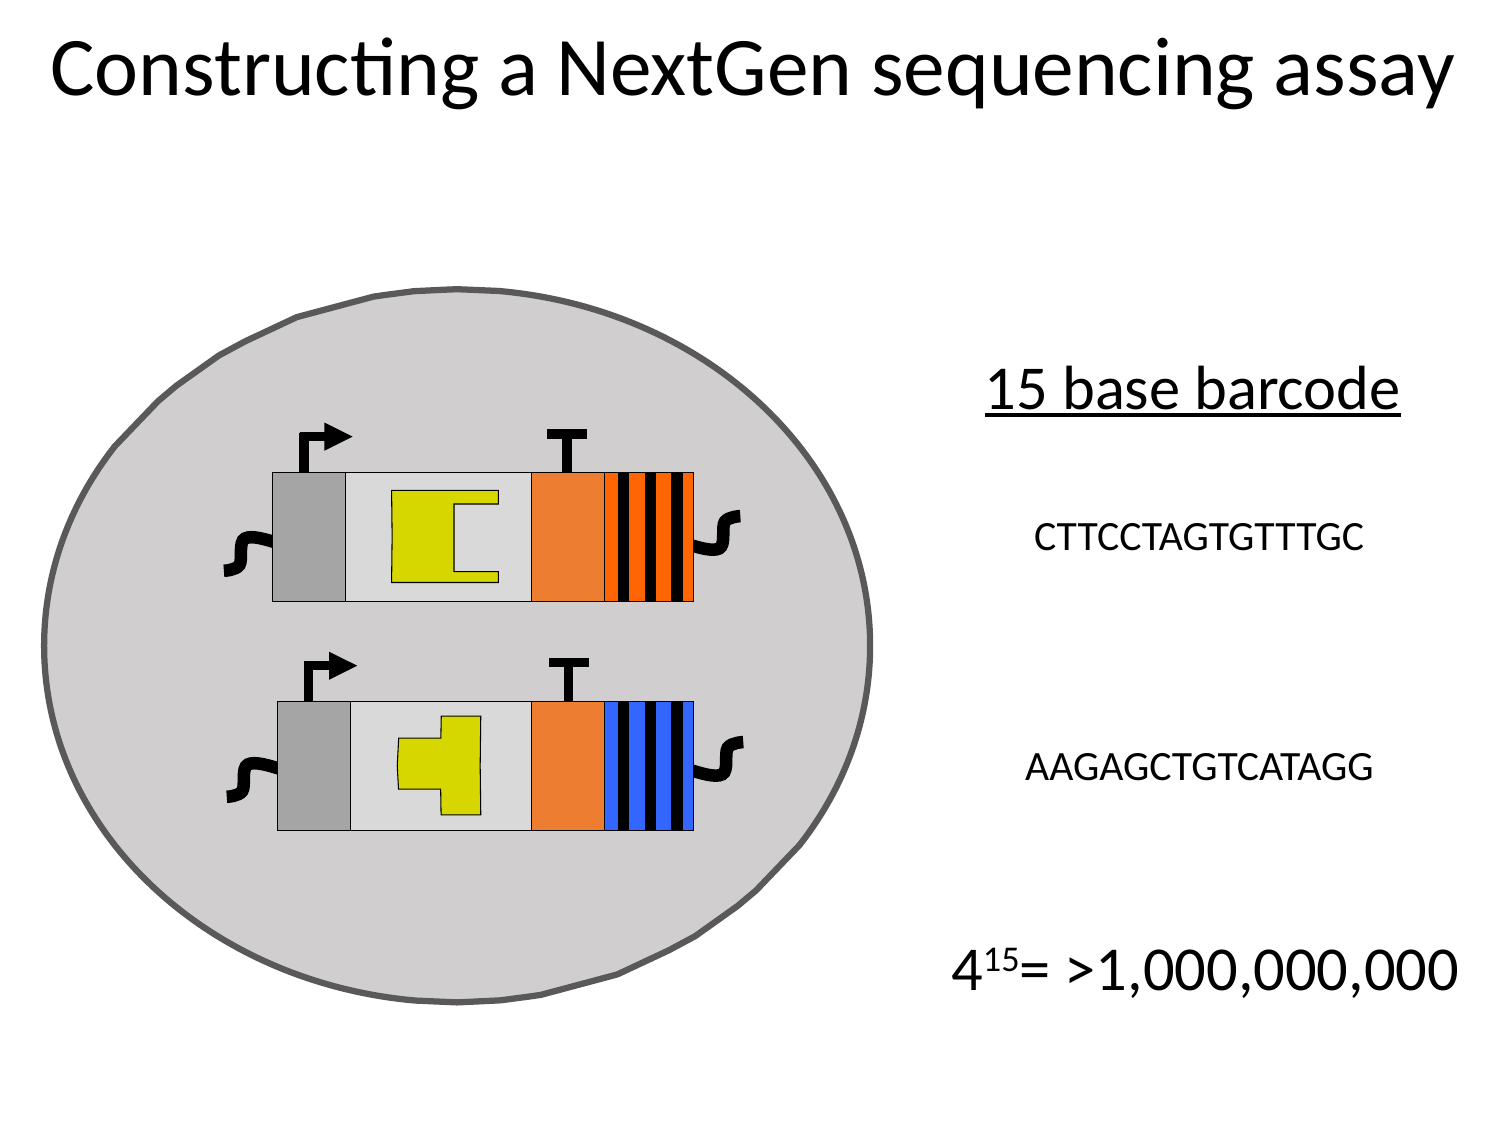

Constructing a NextGen sequencing assay

15 base barcode

CTTCCTAGTGTTTGC

AAGAGCTGTCATAGG

415= >1,000,000,000